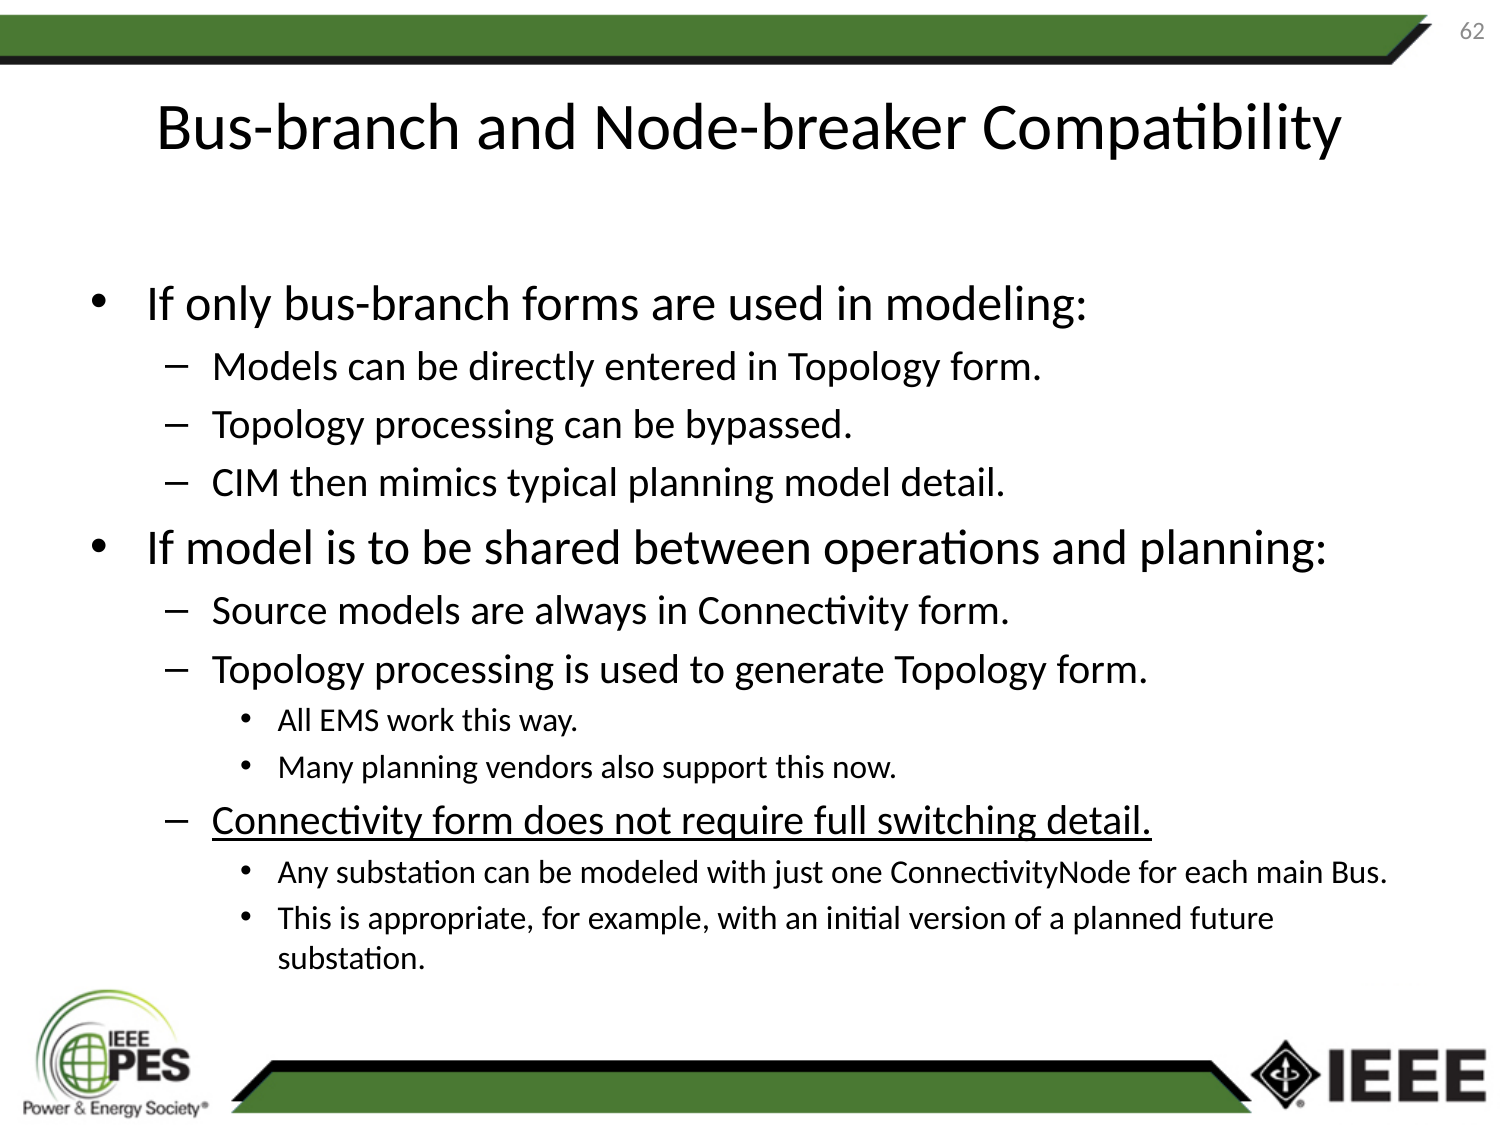

62
# Bus-branch and Node-breaker Compatibility
If only bus-branch forms are used in modeling:
Models can be directly entered in Topology form.
Topology processing can be bypassed.
CIM then mimics typical planning model detail.
If model is to be shared between operations and planning:
Source models are always in Connectivity form.
Topology processing is used to generate Topology form.
All EMS work this way.
Many planning vendors also support this now.
Connectivity form does not require full switching detail.
Any substation can be modeled with just one ConnectivityNode for each main Bus.
This is appropriate, for example, with an initial version of a planned future substation.